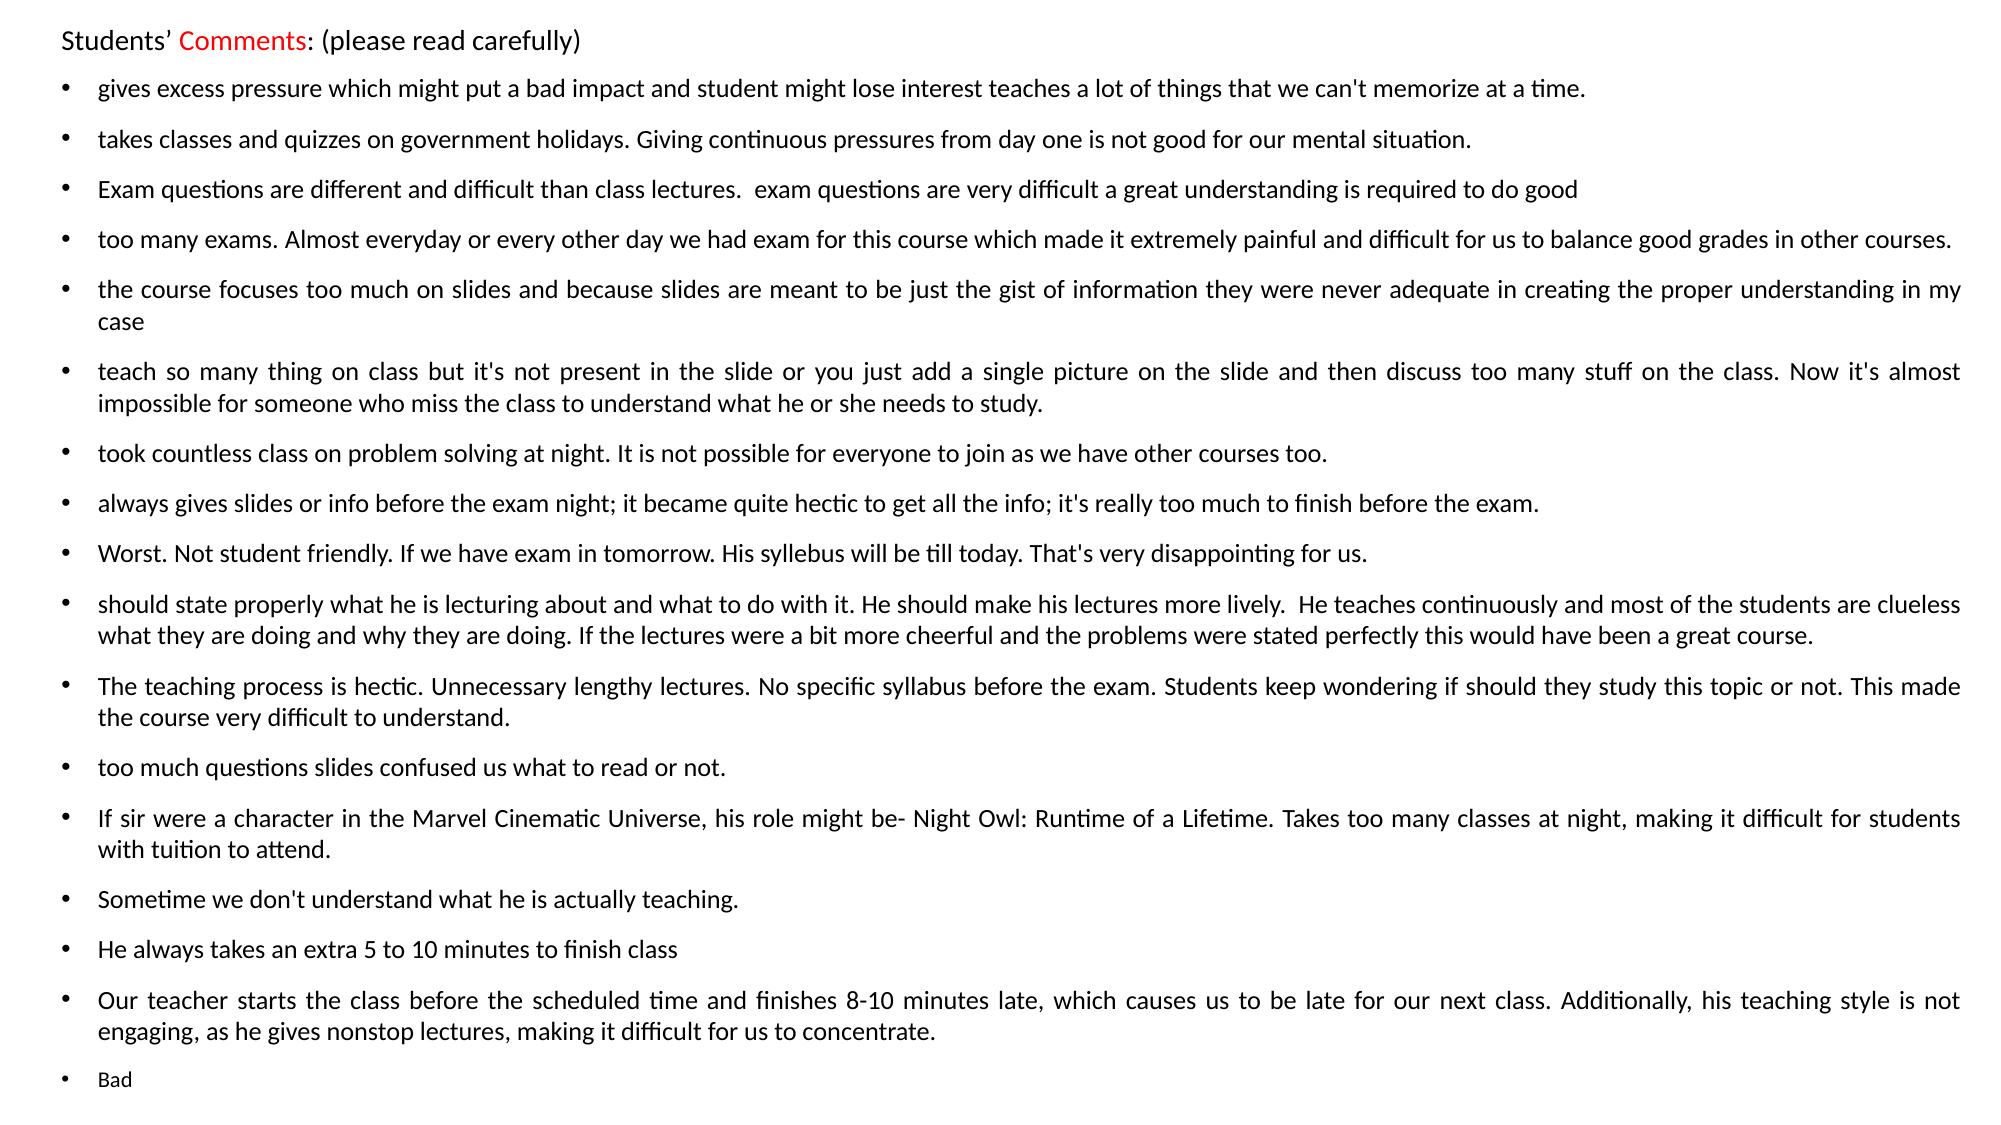

# Students’ Comments: (please read carefully)
gives excess pressure which might put a bad impact and student might lose interest teaches a lot of things that we can't memorize at a time.
takes classes and quizzes on government holidays. Giving continuous pressures from day one is not good for our mental situation.
Exam questions are different and difficult than class lectures.  exam questions are very difficult a great understanding is required to do good
too many exams. Almost everyday or every other day we had exam for this course which made it extremely painful and difficult for us to balance good grades in other courses.
the course focuses too much on slides and because slides are meant to be just the gist of information they were never adequate in creating the proper understanding in my case
teach so many thing on class but it's not present in the slide or you just add a single picture on the slide and then discuss too many stuff on the class. Now it's almost impossible for someone who miss the class to understand what he or she needs to study.
took countless class on problem solving at night. It is not possible for everyone to join as we have other courses too.
always gives slides or info before the exam night; it became quite hectic to get all the info; it's really too much to finish before the exam.
Worst. Not student friendly. If we have exam in tomorrow. His syllebus will be till today. That's very disappointing for us.
should state properly what he is lecturing about and what to do with it. He should make his lectures more lively.  He teaches continuously and most of the students are clueless what they are doing and why they are doing. If the lectures were a bit more cheerful and the problems were stated perfectly this would have been a great course.
The teaching process is hectic. Unnecessary lengthy lectures. No specific syllabus before the exam. Students keep wondering if should they study this topic or not. This made the course very difficult to understand.
too much questions slides confused us what to read or not.
If sir were a character in the Marvel Cinematic Universe, his role might be- Night Owl: Runtime of a Lifetime. Takes too many classes at night, making it difficult for students with tuition to attend.
Sometime we don't understand what he is actually teaching.
He always takes an extra 5 to 10 minutes to finish class
Our teacher starts the class before the scheduled time and finishes 8-10 minutes late, which causes us to be late for our next class. Additionally, his teaching style is not engaging, as he gives nonstop lectures, making it difficult for us to concentrate.
Bad